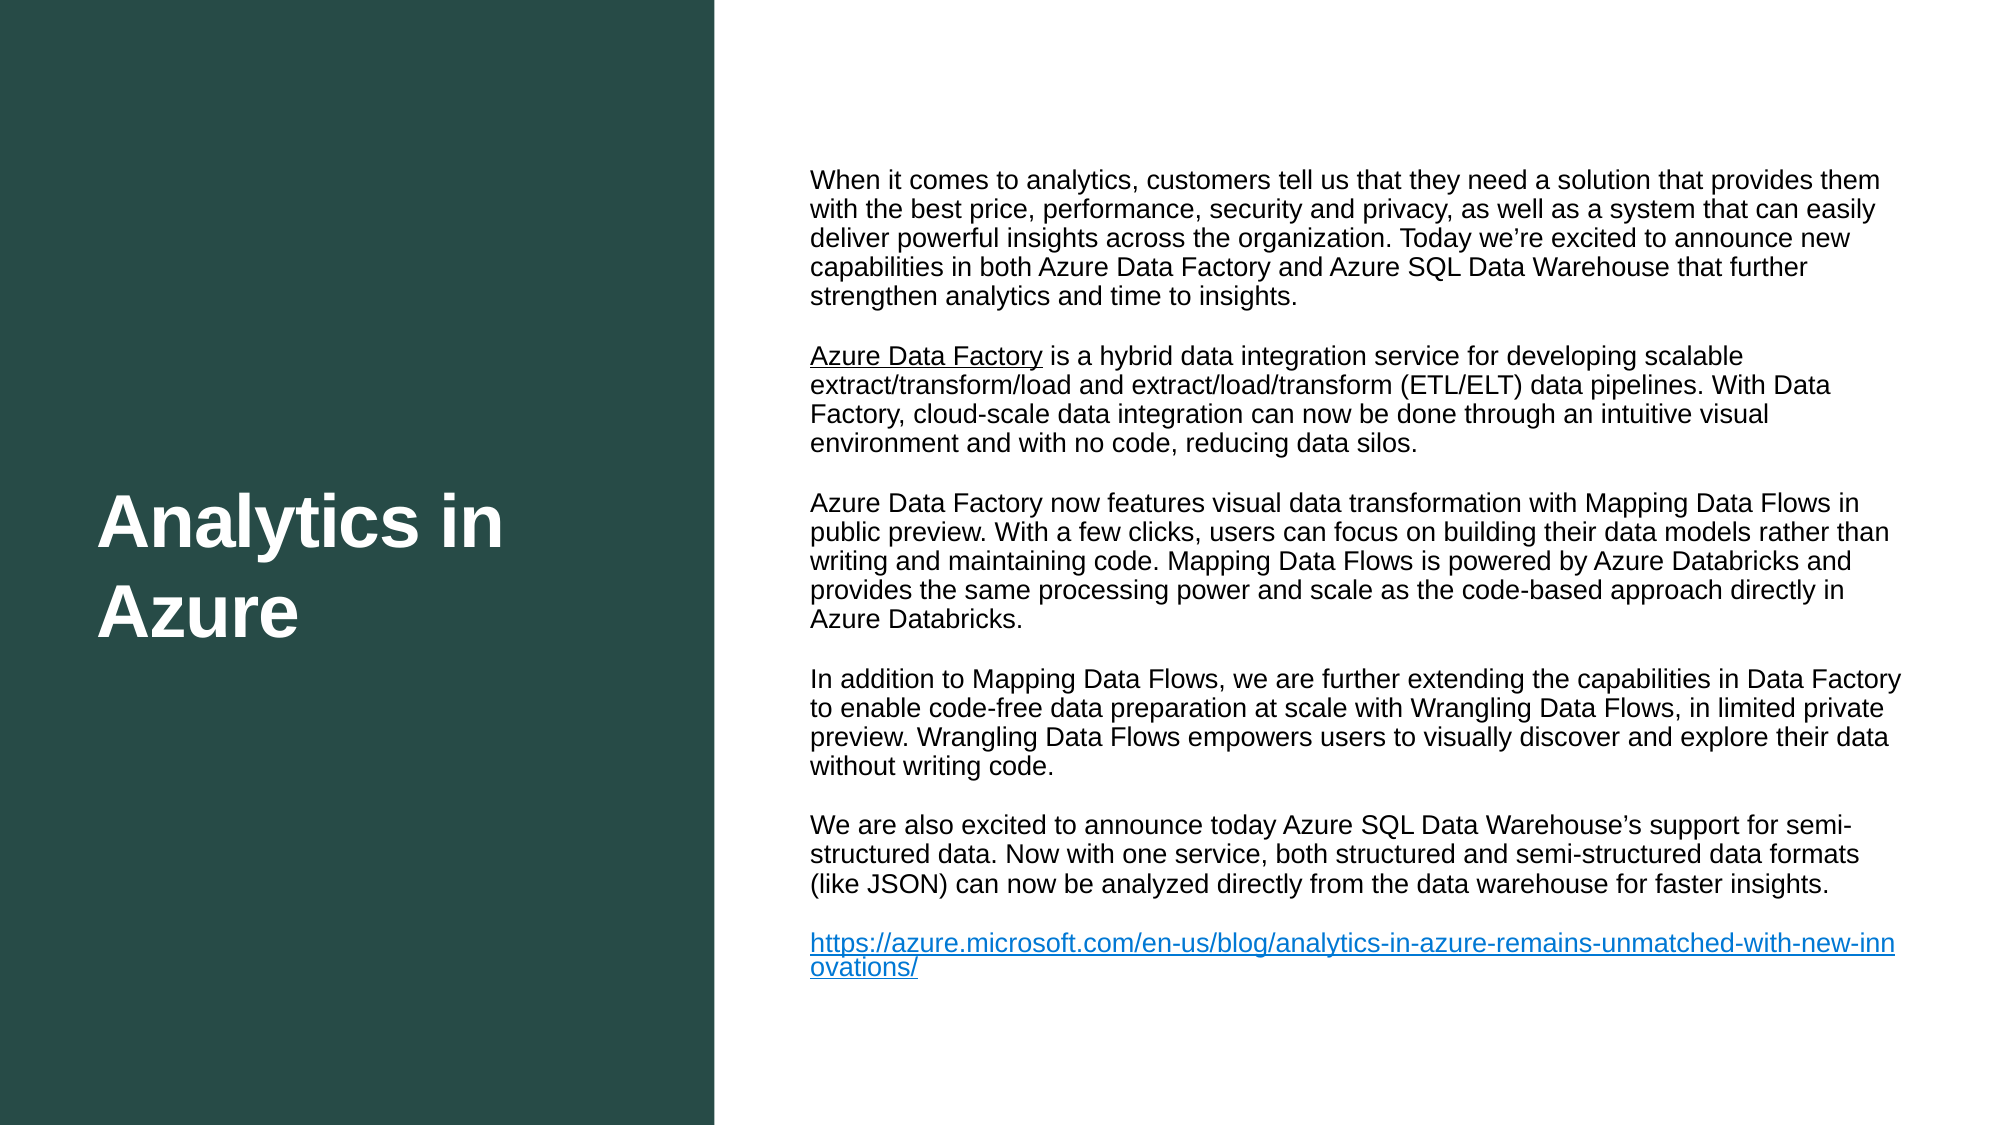

# Analytics in Azure
When it comes to analytics, customers tell us that they need a solution that provides them with the best price, performance, security and privacy, as well as a system that can easily deliver powerful insights across the organization. Today we’re excited to announce new capabilities in both Azure Data Factory and Azure SQL Data Warehouse that further strengthen analytics and time to insights.
Azure Data Factory is a hybrid data integration service for developing scalable extract/transform/load and extract/load/transform (ETL/ELT) data pipelines. With Data Factory, cloud-scale data integration can now be done through an intuitive visual environment and with no code, reducing data silos.
Azure Data Factory now features visual data transformation with Mapping Data Flows in public preview. With a few clicks, users can focus on building their data models rather than writing and maintaining code. Mapping Data Flows is powered by Azure Databricks and provides the same processing power and scale as the code-based approach directly in Azure Databricks.
In addition to Mapping Data Flows, we are further extending the capabilities in Data Factory to enable code-free data preparation at scale with Wrangling Data Flows, in limited private preview. Wrangling Data Flows empowers users to visually discover and explore their data without writing code.
We are also excited to announce today Azure SQL Data Warehouse’s support for semi-structured data. Now with one service, both structured and semi-structured data formats (like JSON) can now be analyzed directly from the data warehouse for faster insights.
https://azure.microsoft.com/en-us/blog/analytics-in-azure-remains-unmatched-with-new-innovations/